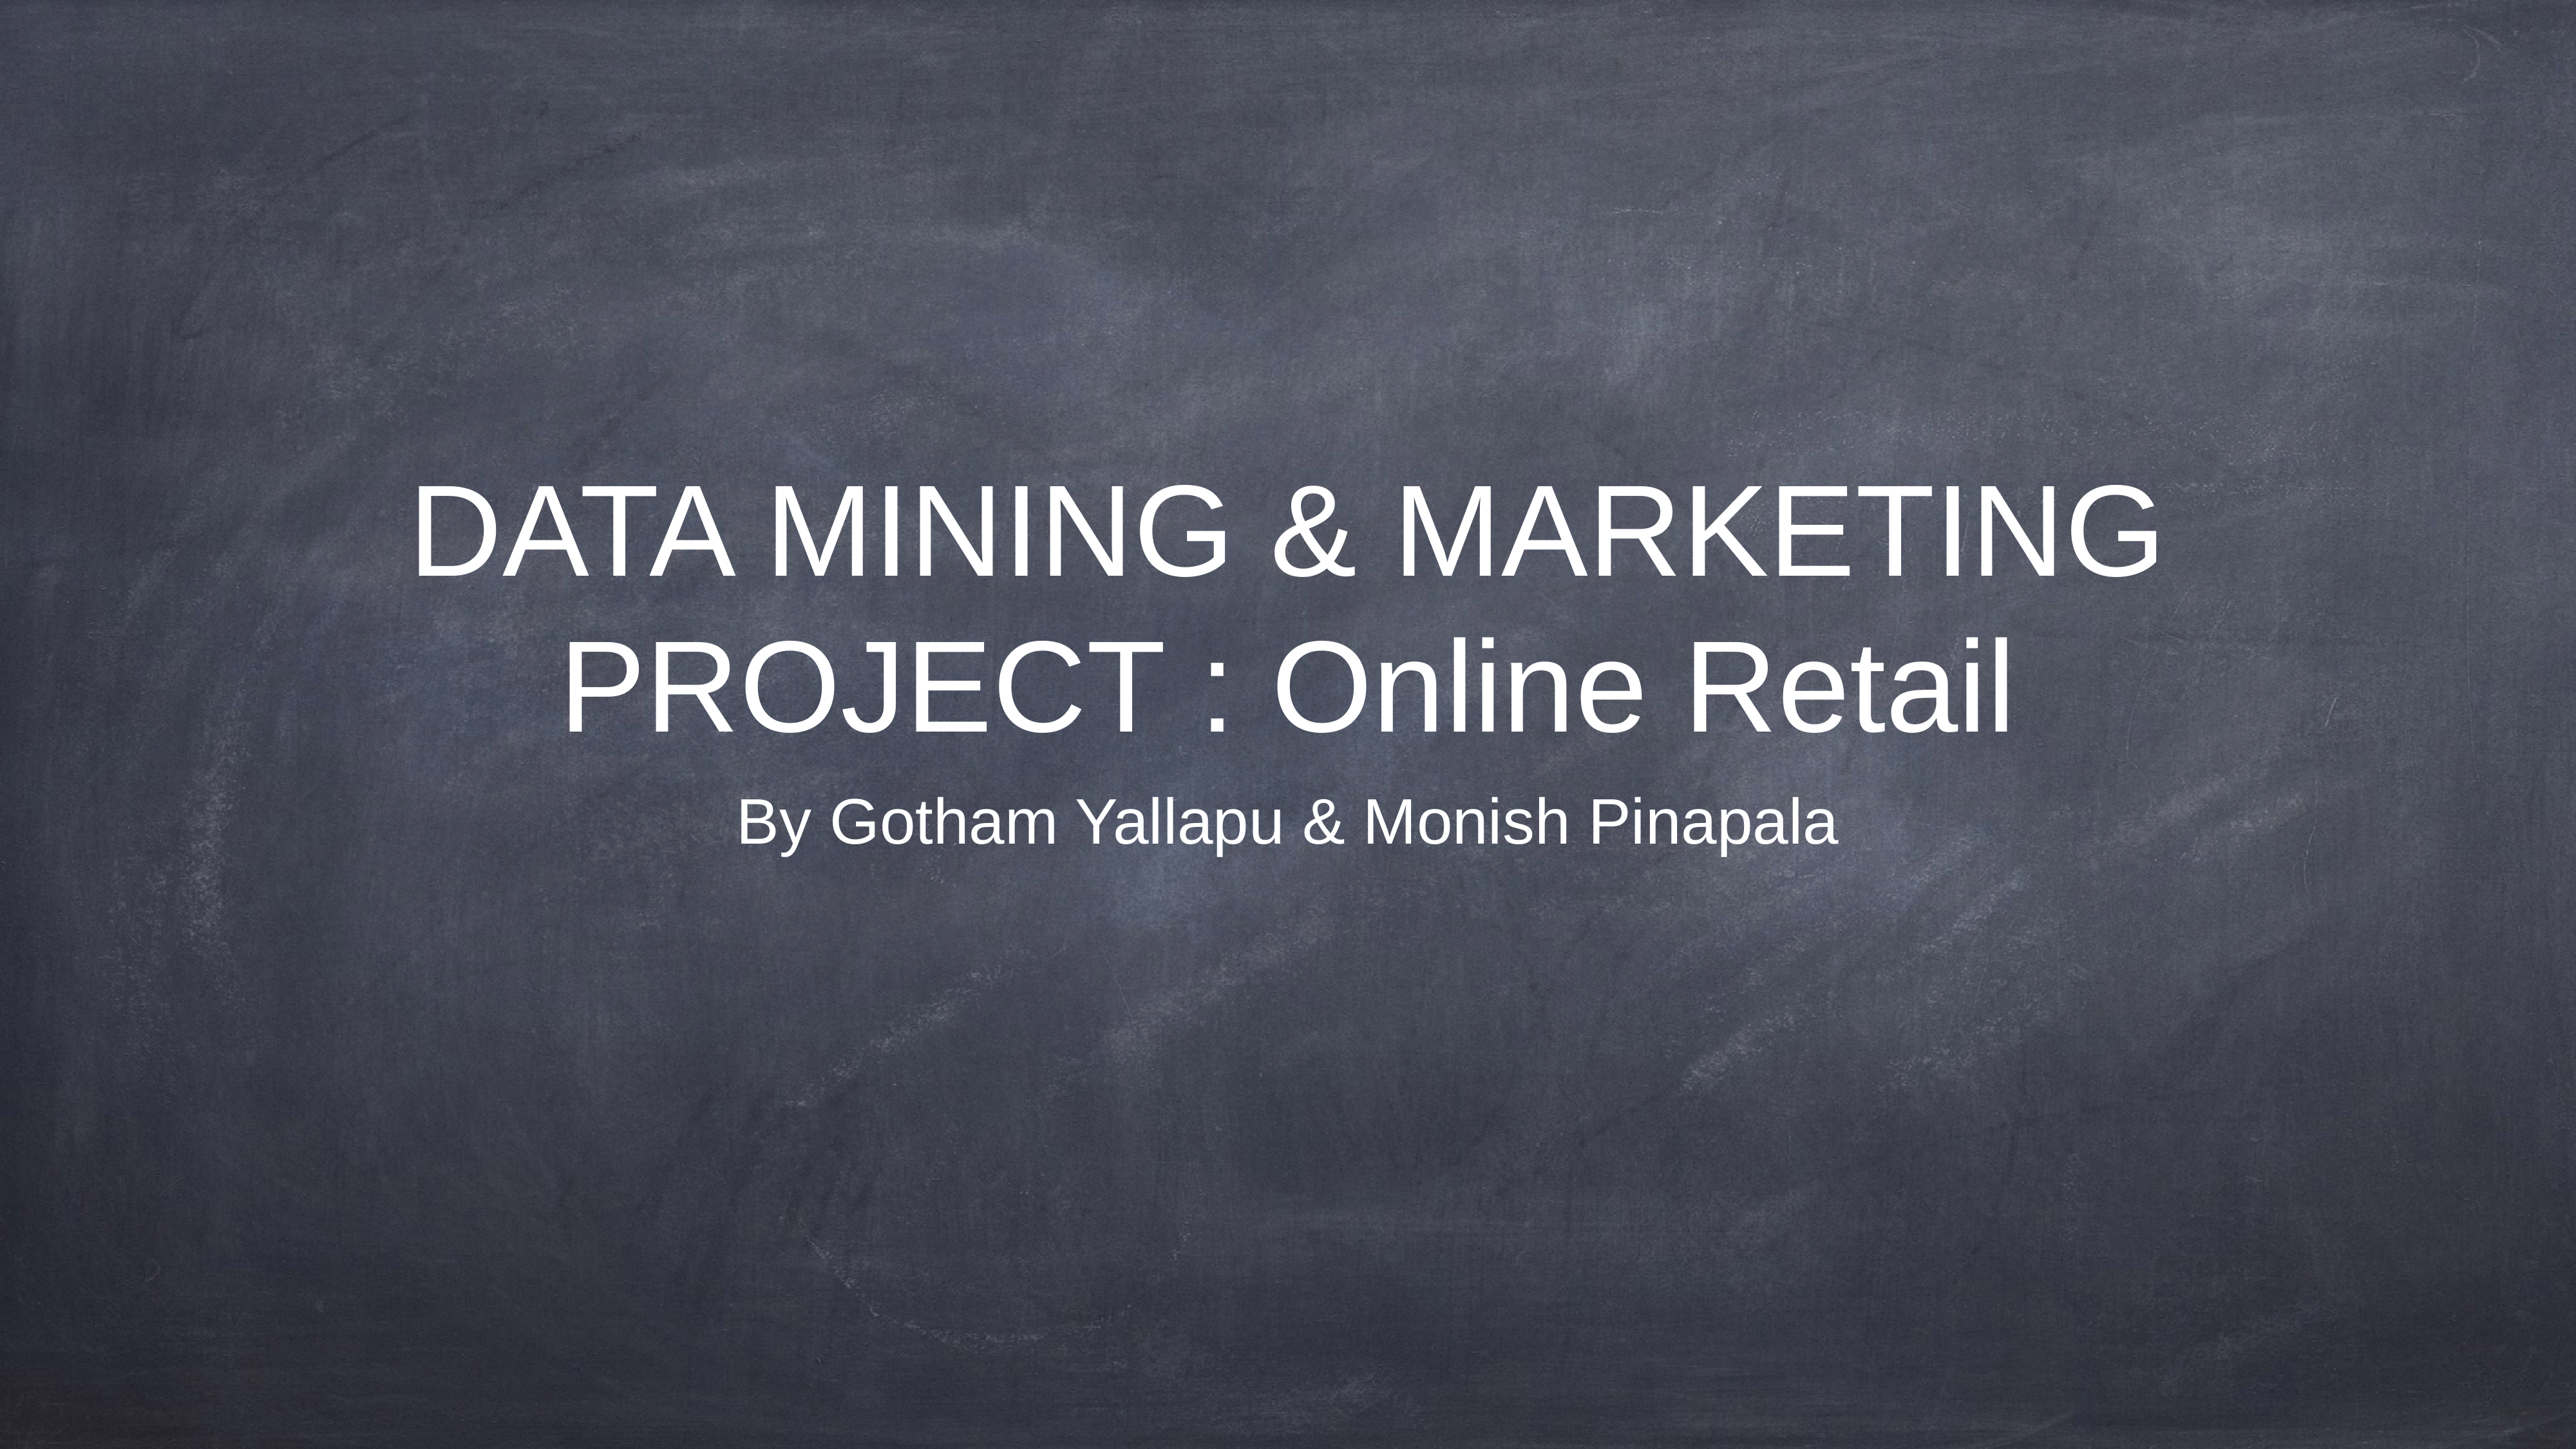

# DATA MINING & MARKETING PROJECT : Online Retail
By Gotham Yallapu & Monish Pinapala